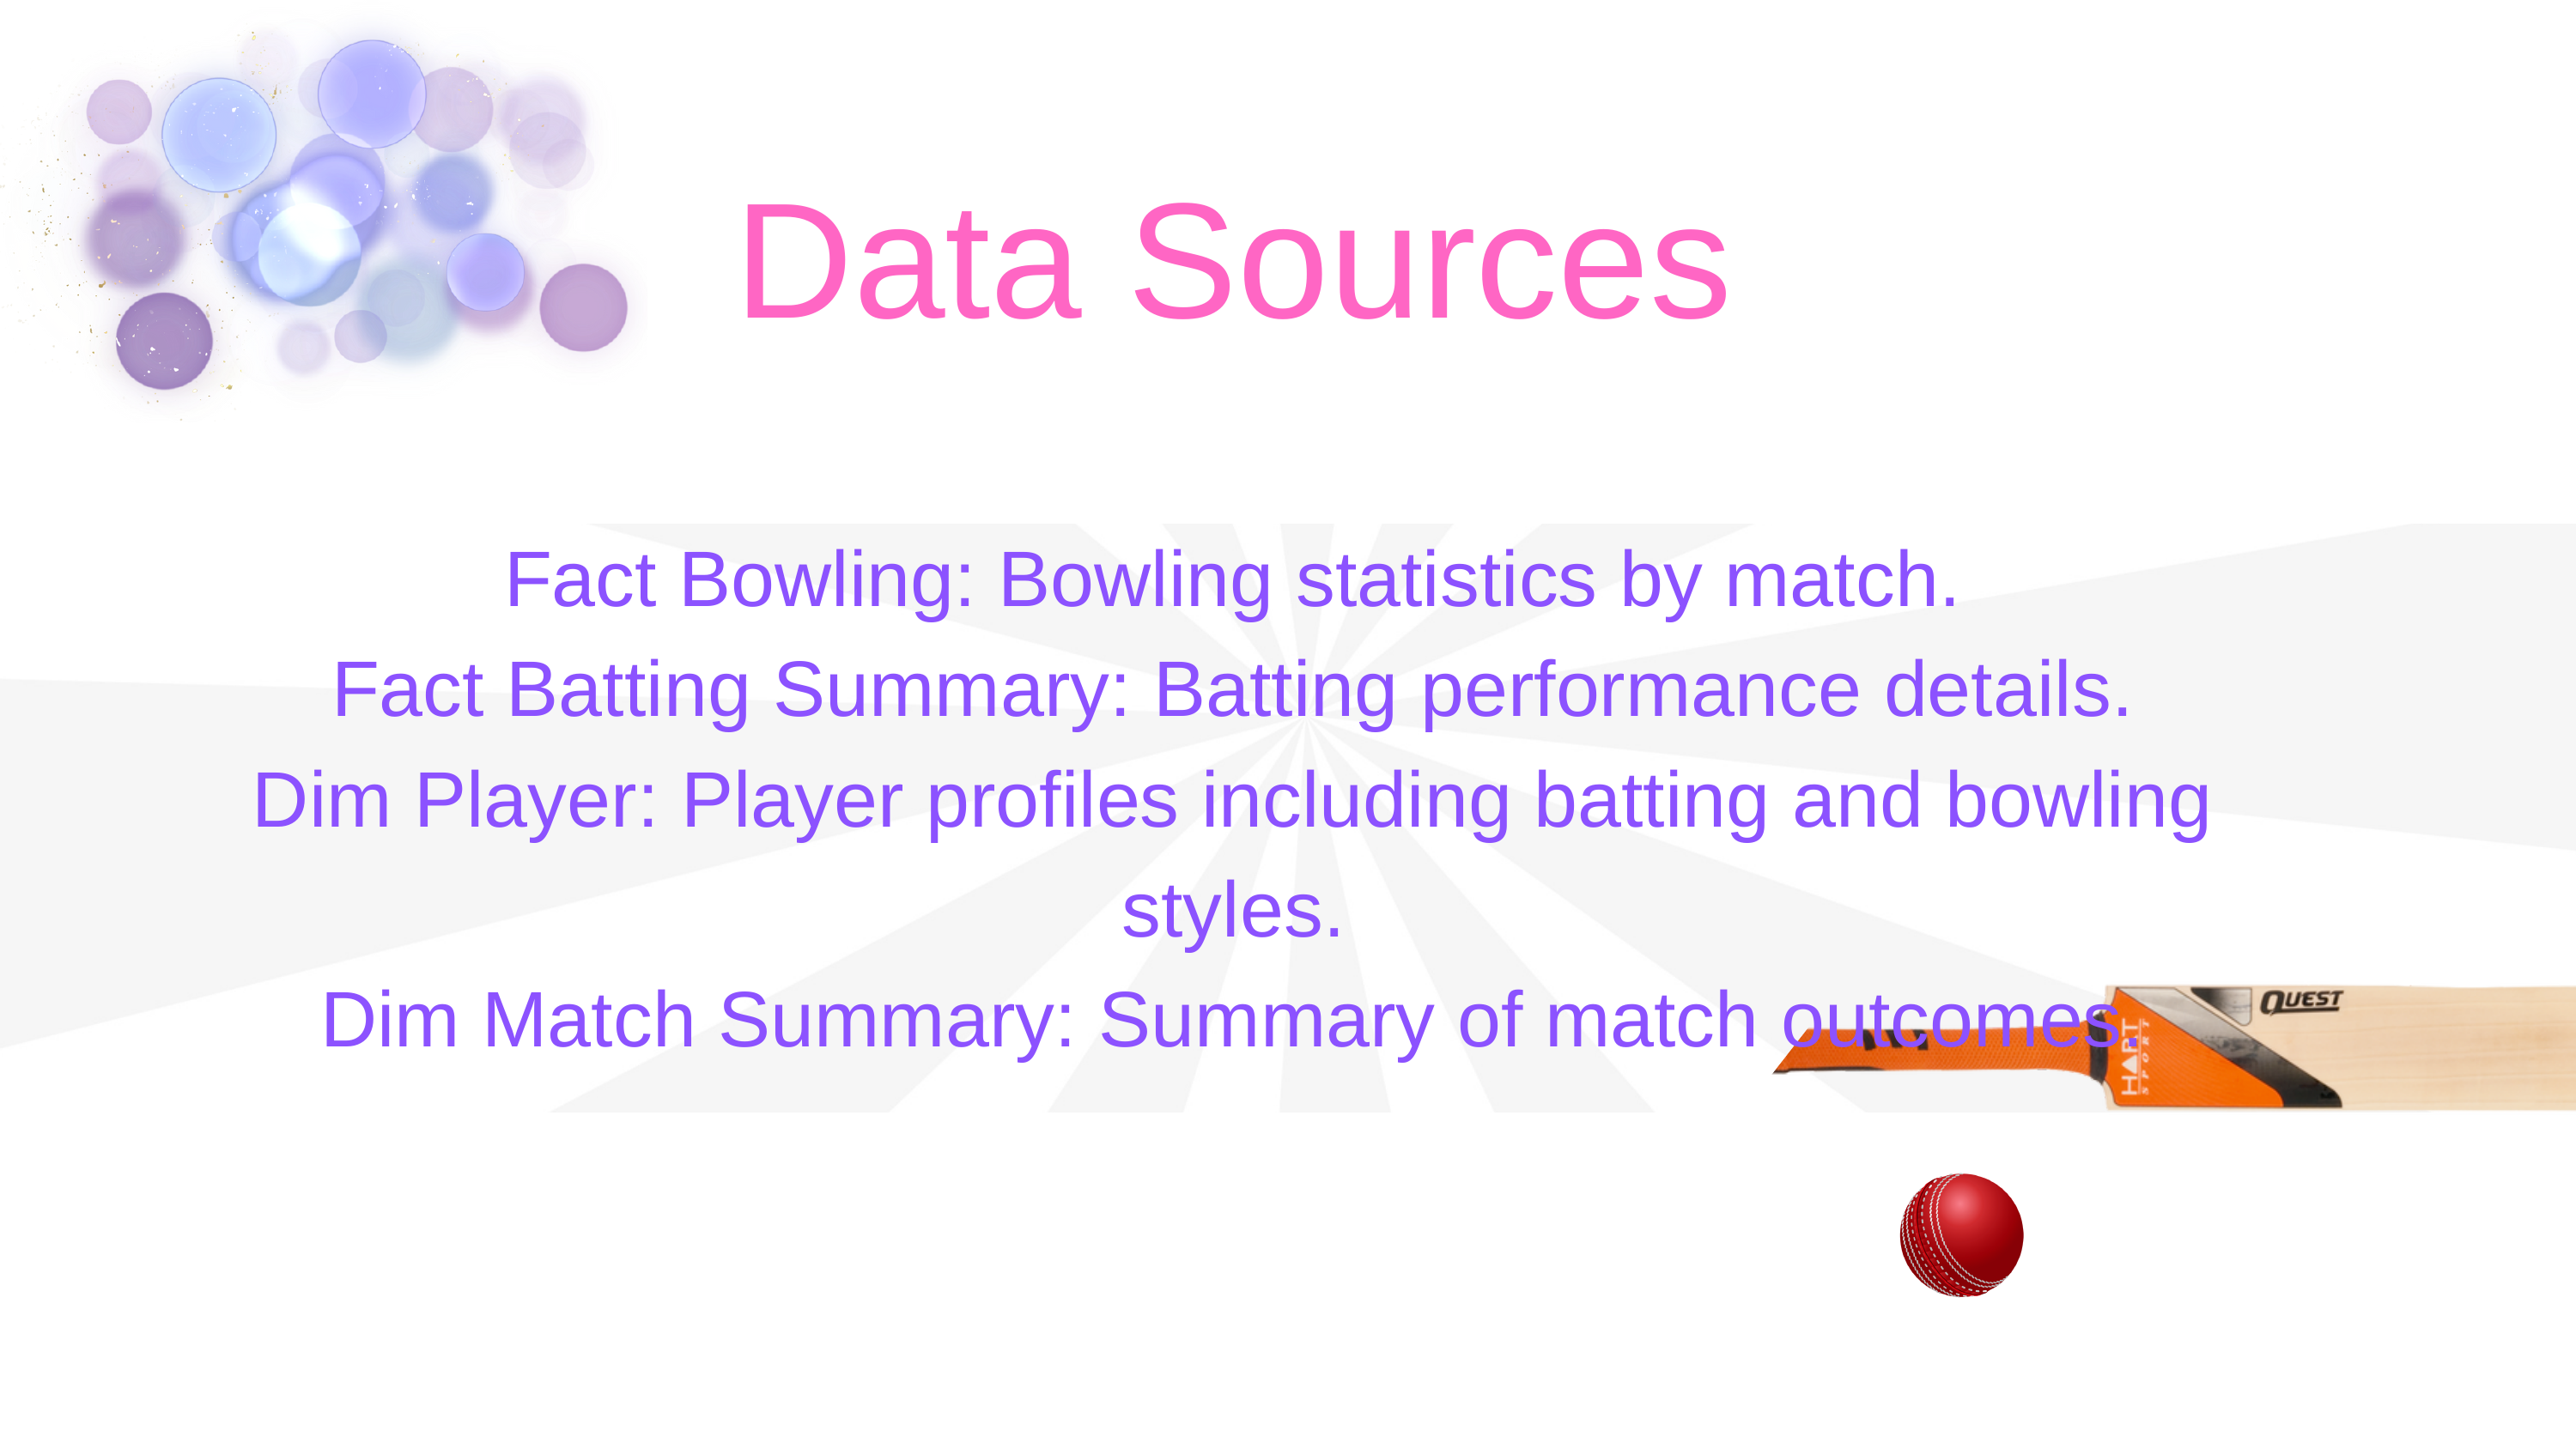

Data Sources
Fact Bowling: Bowling statistics by match.
Fact Batting Summary: Batting performance details.
Dim Player: Player profiles including batting and bowling styles.
Dim Match Summary: Summary of match outcomes.